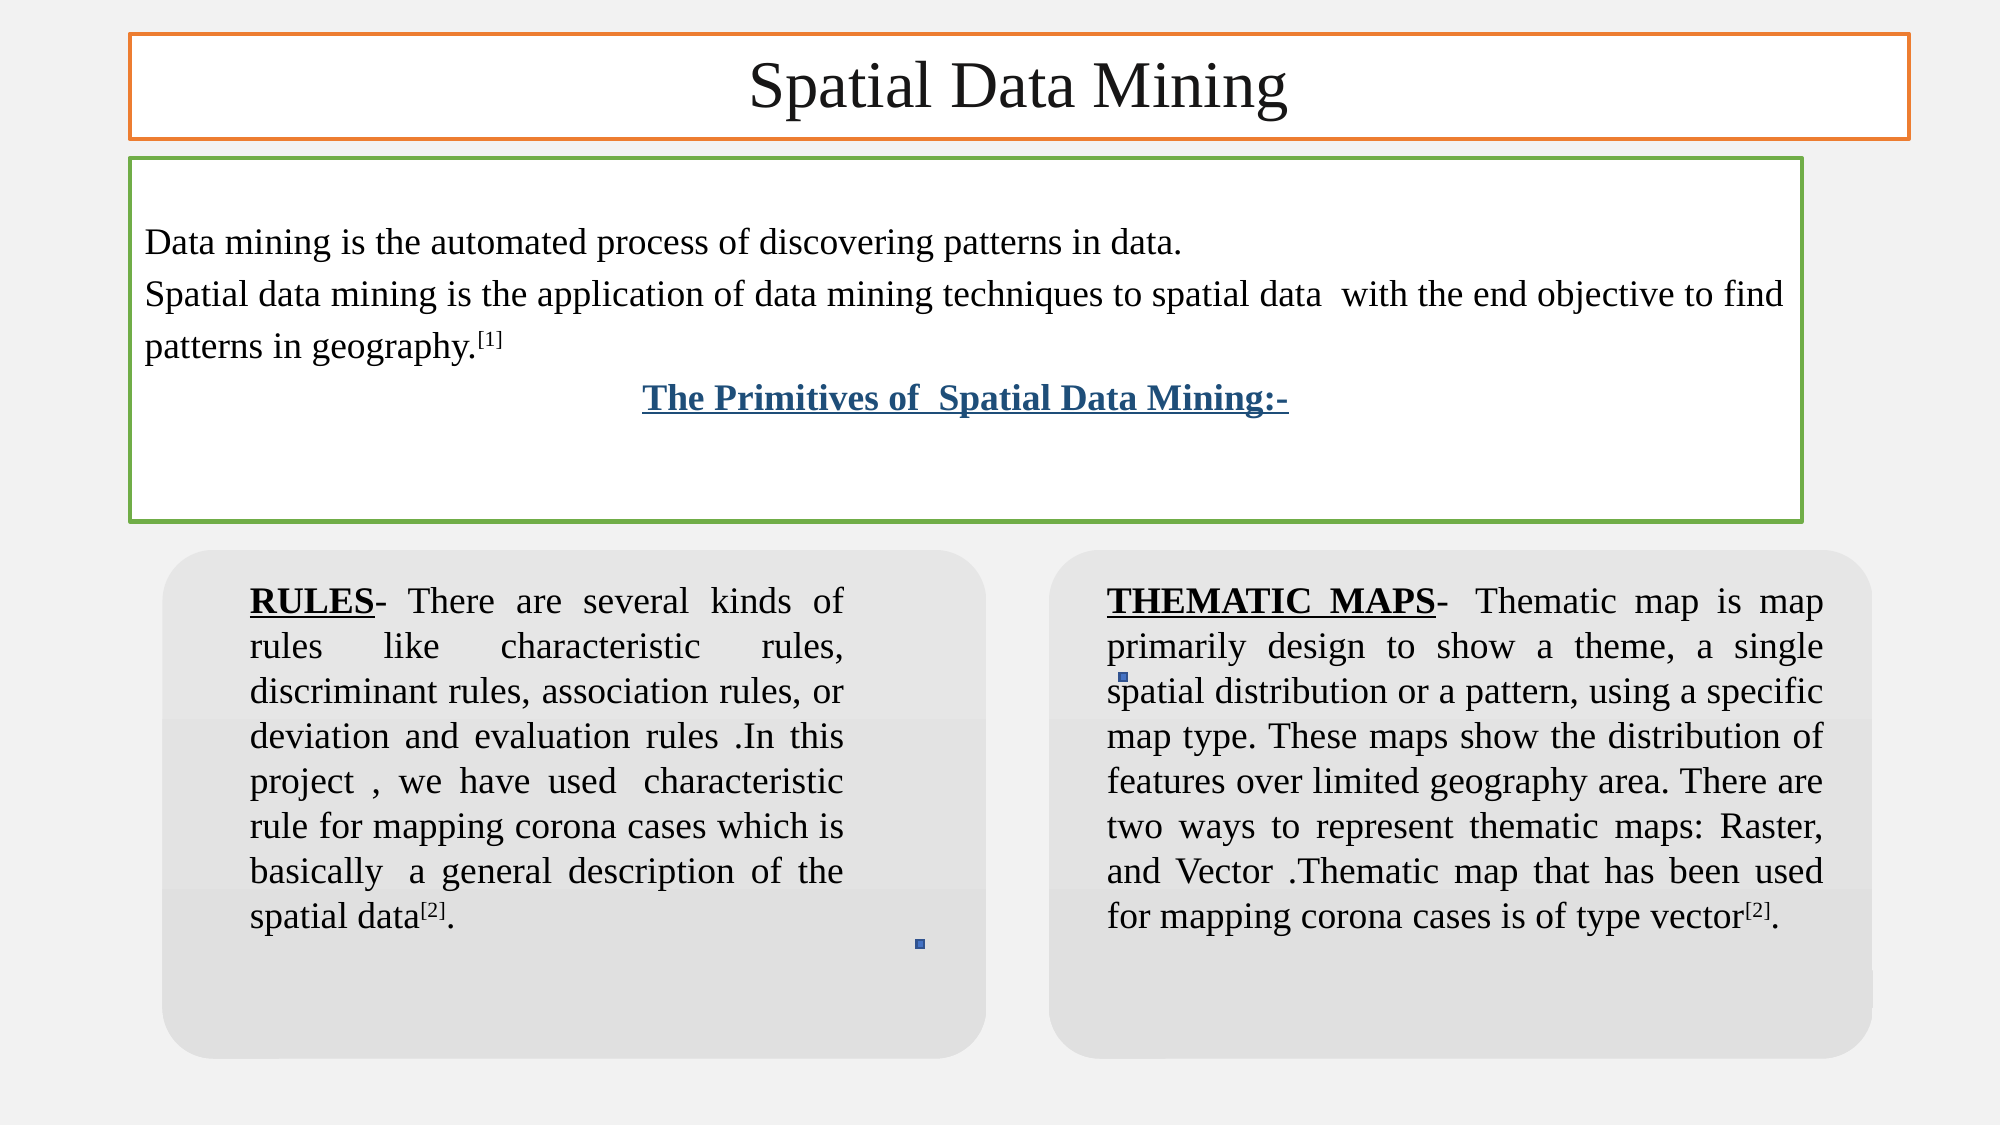

# Spatial Data Mining

Data mining is the automated process of discovering patterns in data.
Spatial data mining is the application of data mining techniques to spatial data  with the end objective to find patterns in geography.[1]
The Primitives of  Spatial Data Mining:-

THEMATIC MAPS-  Thematic map is map primarily design to show a theme, a single spatial distribution or a pattern, using a specific map type. These maps show the distribution of features over limited geography area. There are two ways to represent thematic maps: Raster, and Vector .Thematic map that has been used for mapping corona cases is of type vector[2].

RULES- There are several kinds of rules like characteristic rules, discriminant rules, association rules, or deviation and evaluation rules .In this project , we have used  characteristic rule for mapping corona cases which is basically  a general description of the spatial data[2].